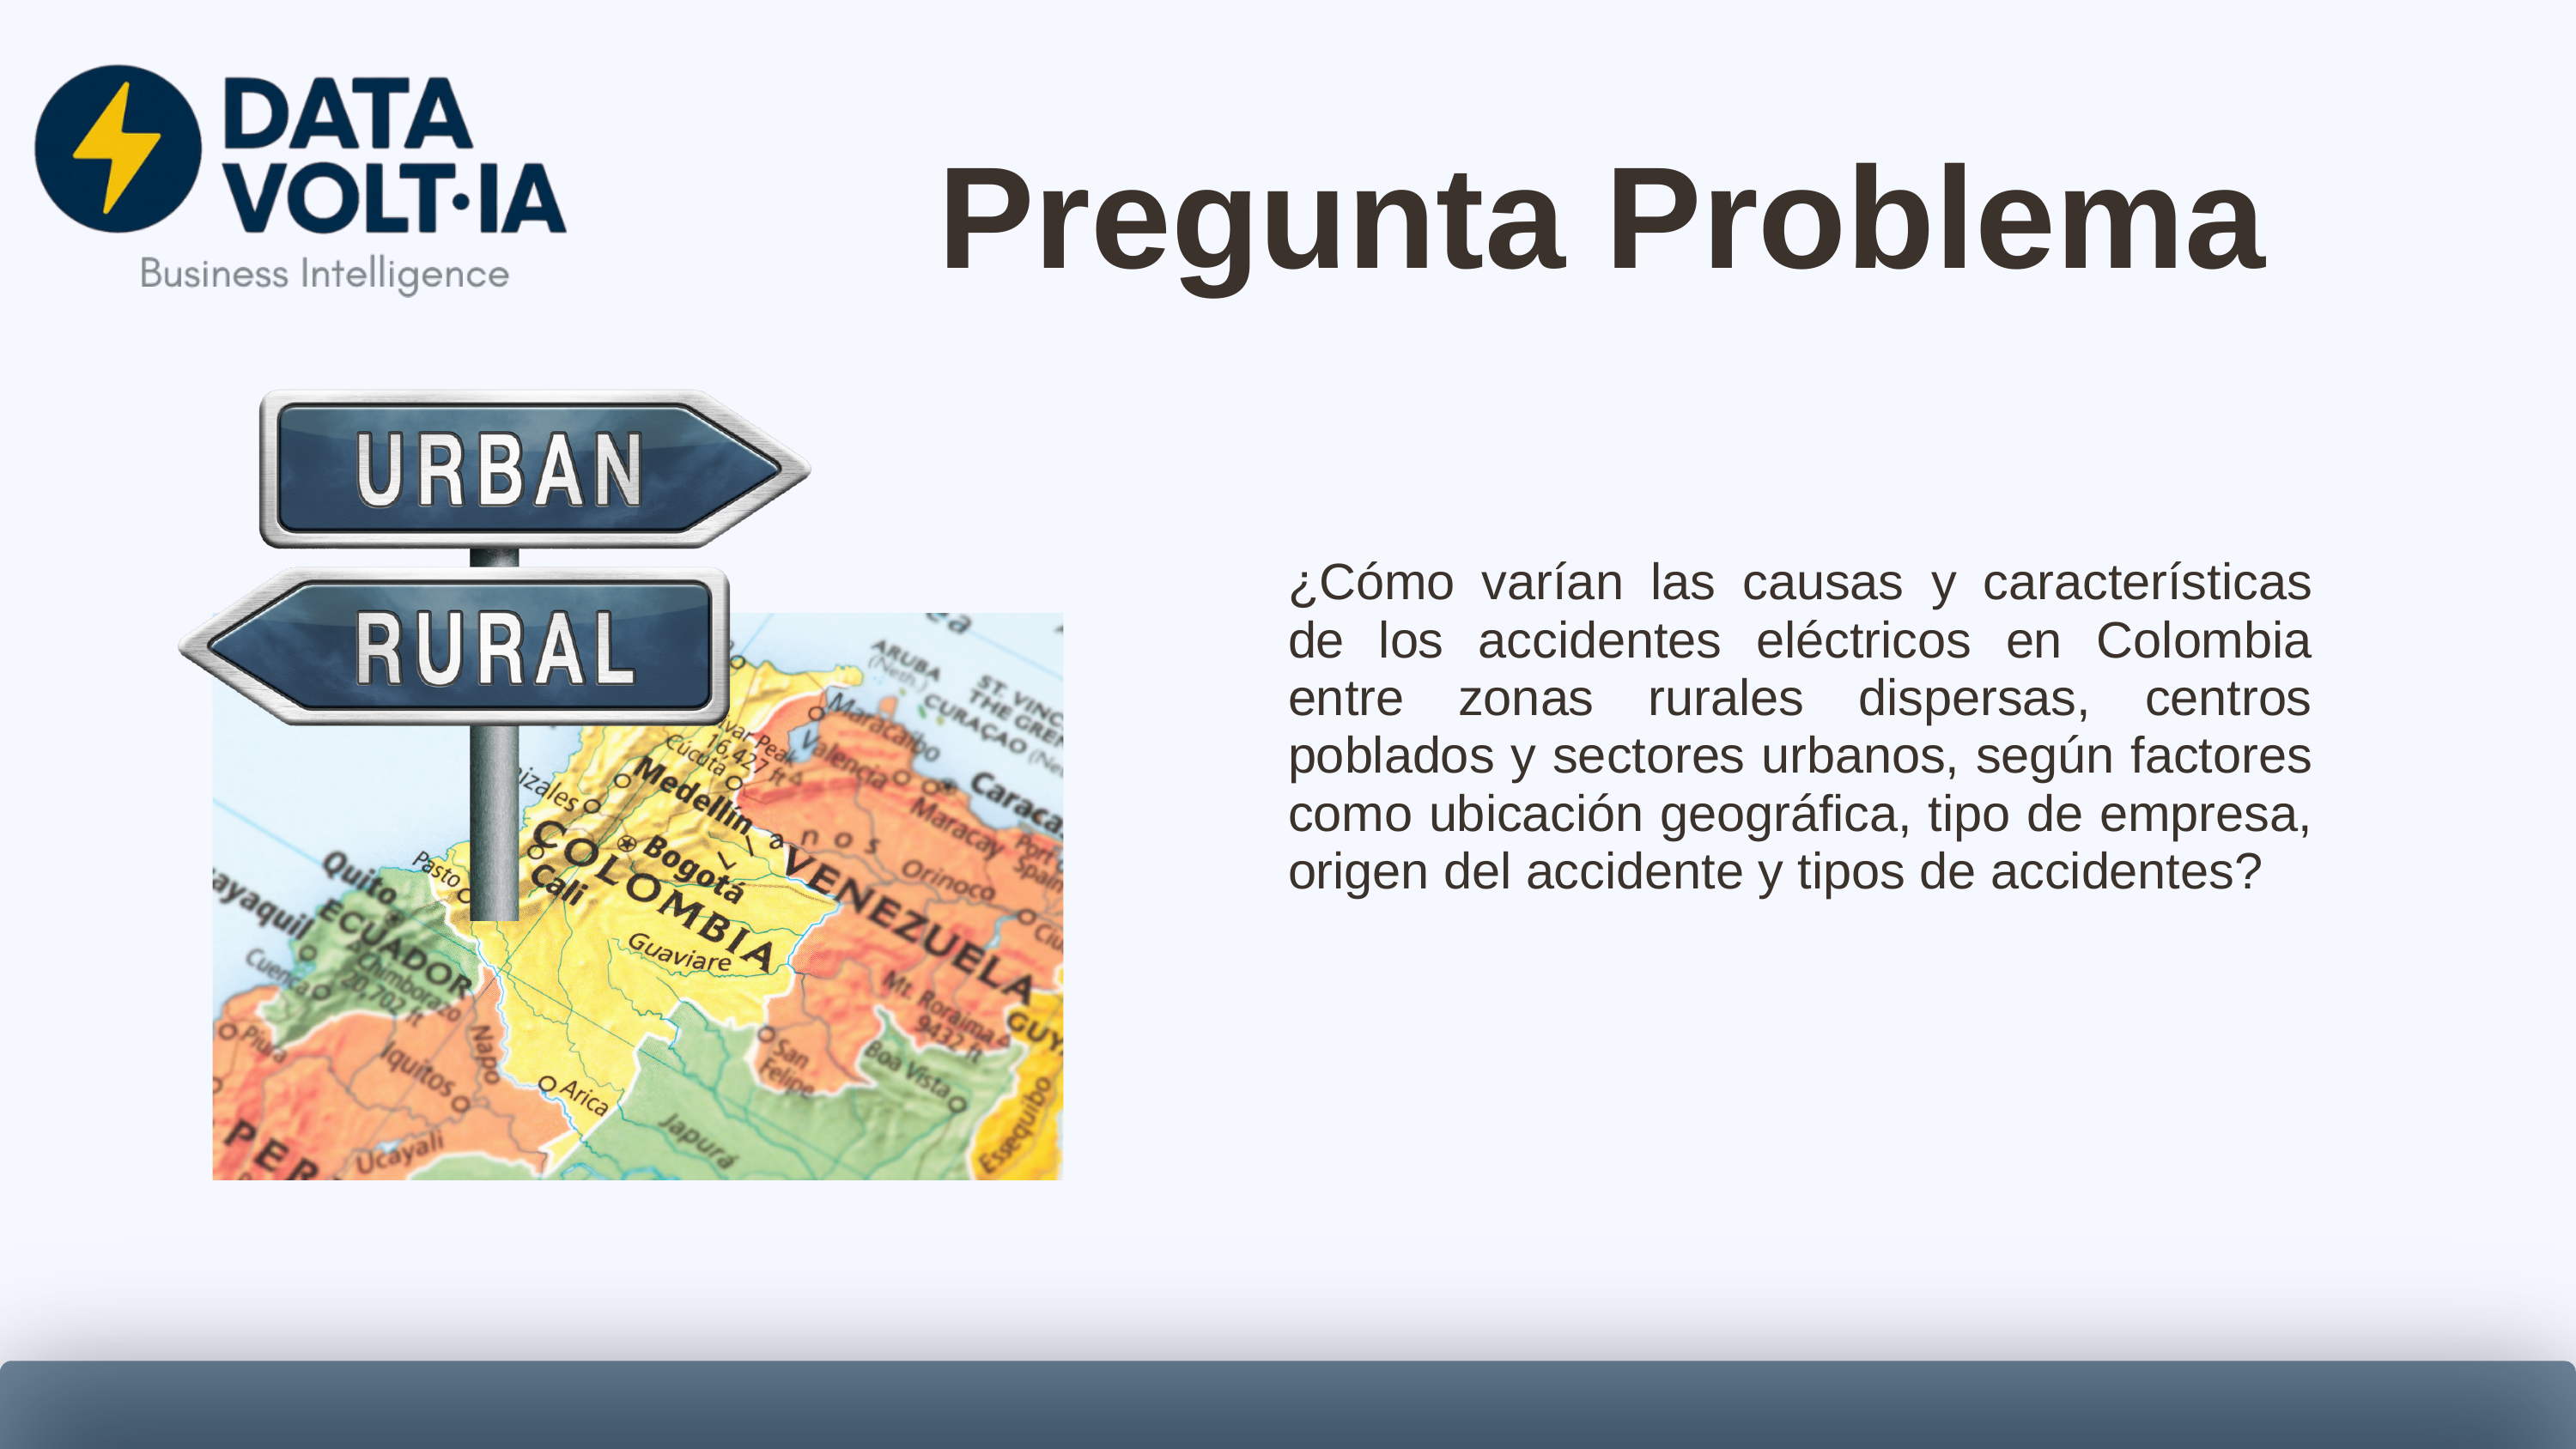

Pregunta Problema

¿Cómo varían las causas y características de los accidentes eléctricos en Colombia entre zonas rurales dispersas, centros poblados y sectores urbanos, según factores como ubicación geográfica, tipo de empresa, origen del accidente y tipos de accidentes?